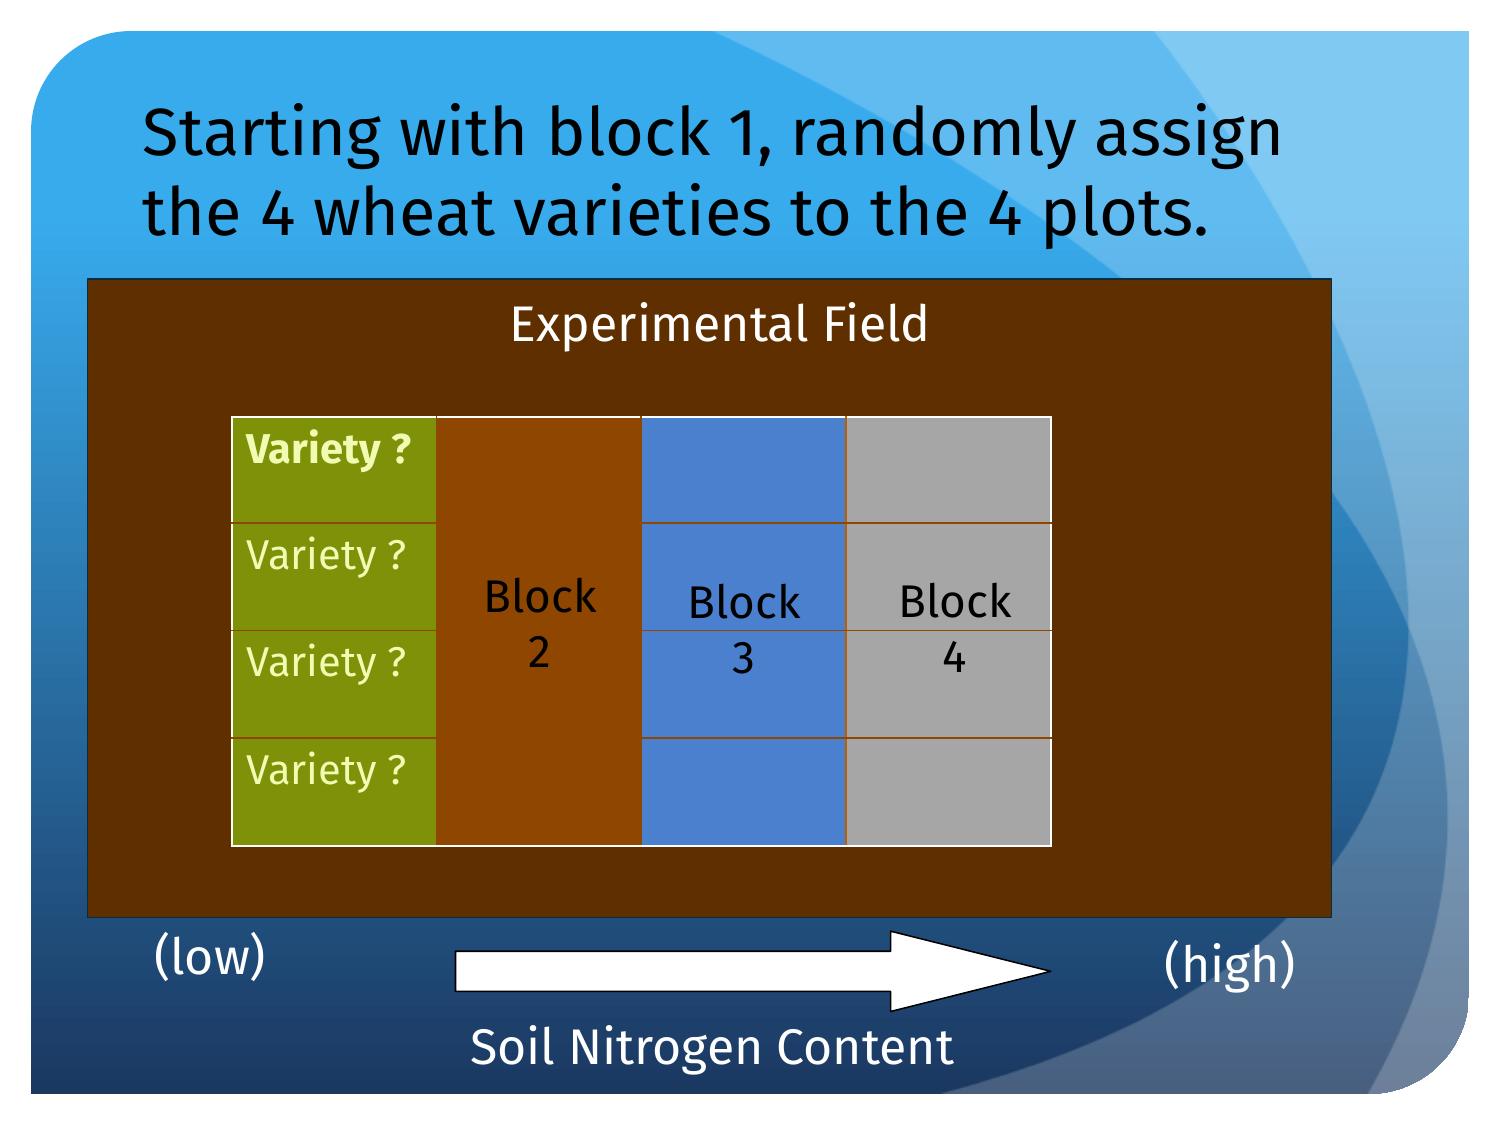

# Starting with block 1, randomly assign the 4 wheat varieties to the 4 plots.

Experimental Field
| Variety ? |  |  |  |
| --- | --- | --- | --- |
| Variety ? |  |  |  |
| Variety ? |  |  |  |
| Variety ? |  |  |  |
Block
2
Block
4

Block
3

(low)
(high)
Soil Nitrogen Content